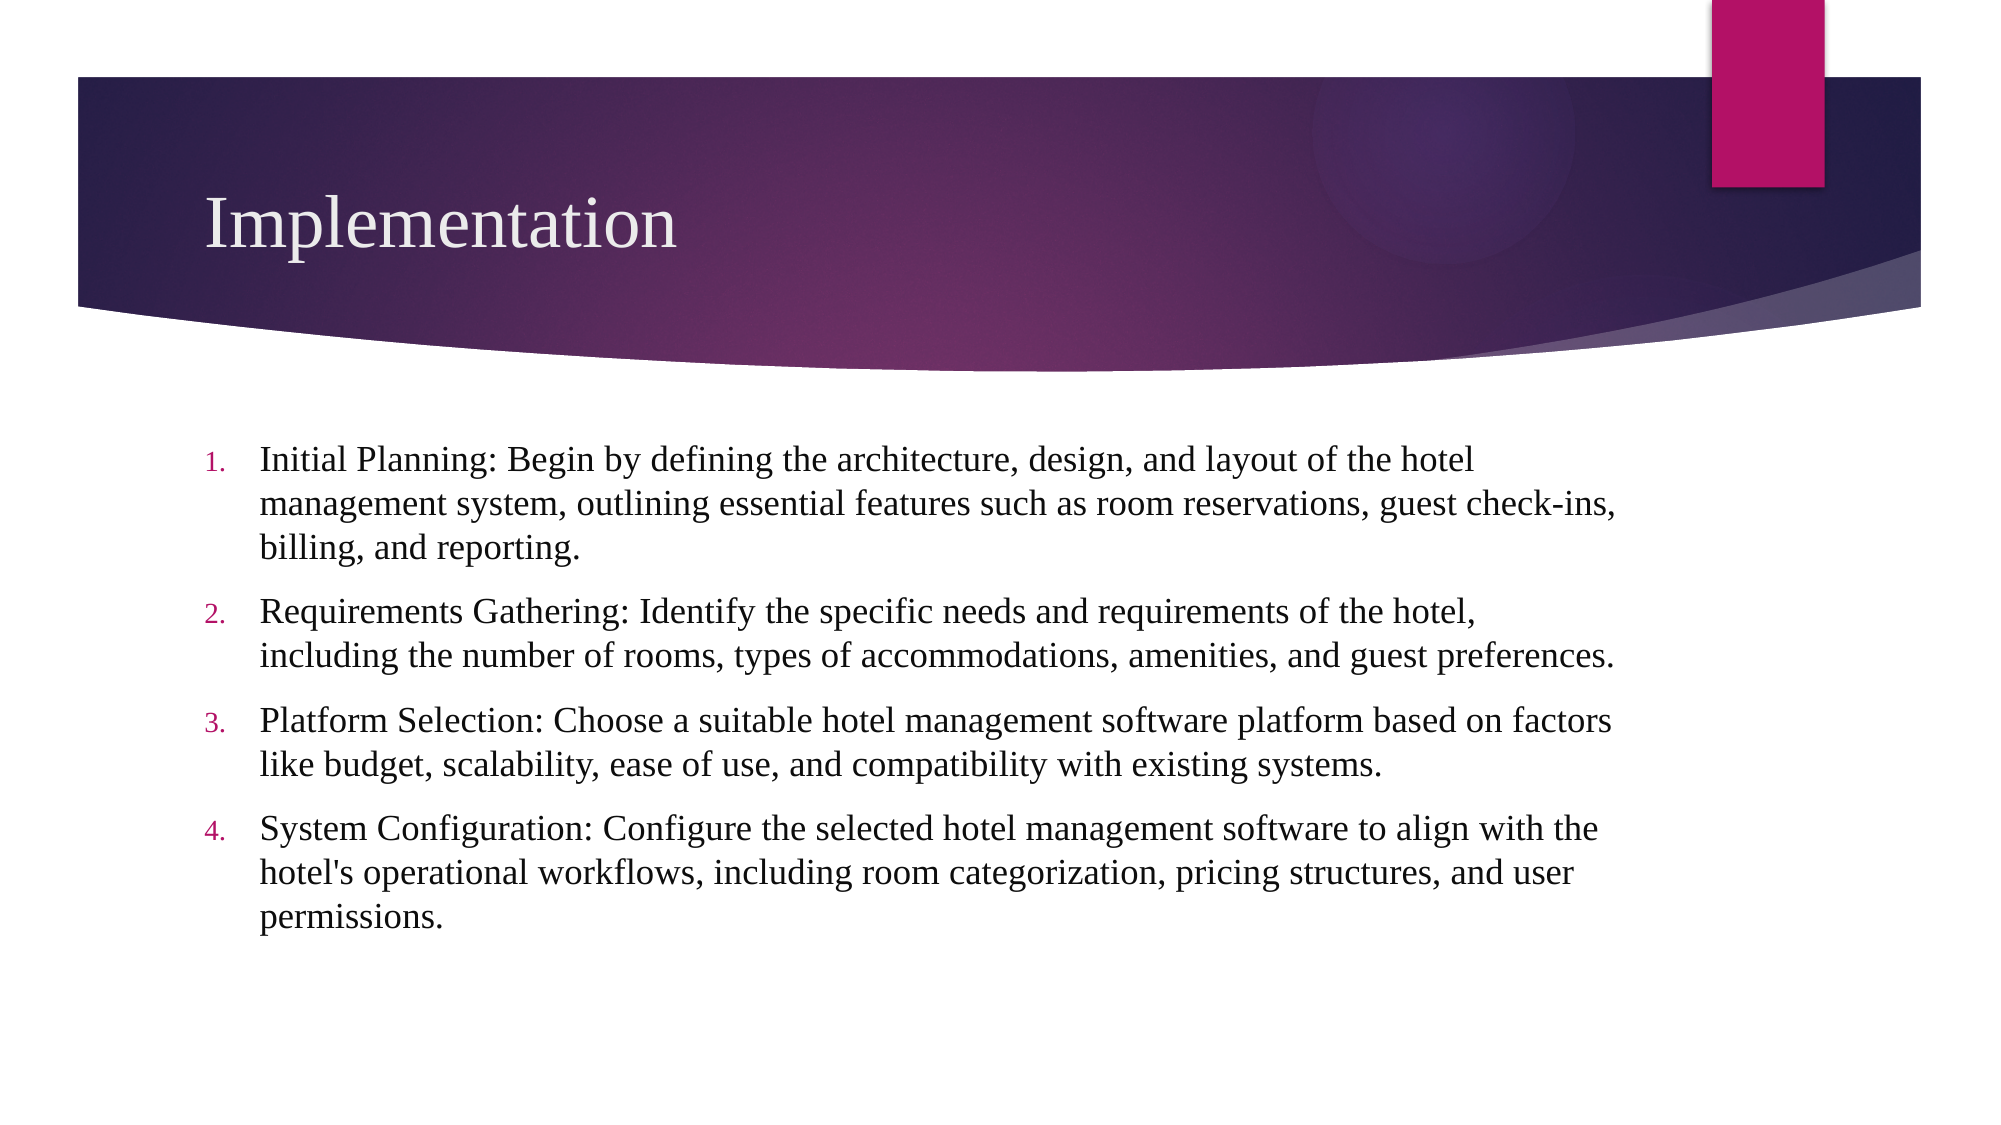

# Implementation
Initial Planning: Begin by defining the architecture, design, and layout of the hotel management system, outlining essential features such as room reservations, guest check-ins, billing, and reporting.
Requirements Gathering: Identify the specific needs and requirements of the hotel, including the number of rooms, types of accommodations, amenities, and guest preferences.
Platform Selection: Choose a suitable hotel management software platform based on factors like budget, scalability, ease of use, and compatibility with existing systems.
System Configuration: Configure the selected hotel management software to align with the hotel's operational workflows, including room categorization, pricing structures, and user permissions.